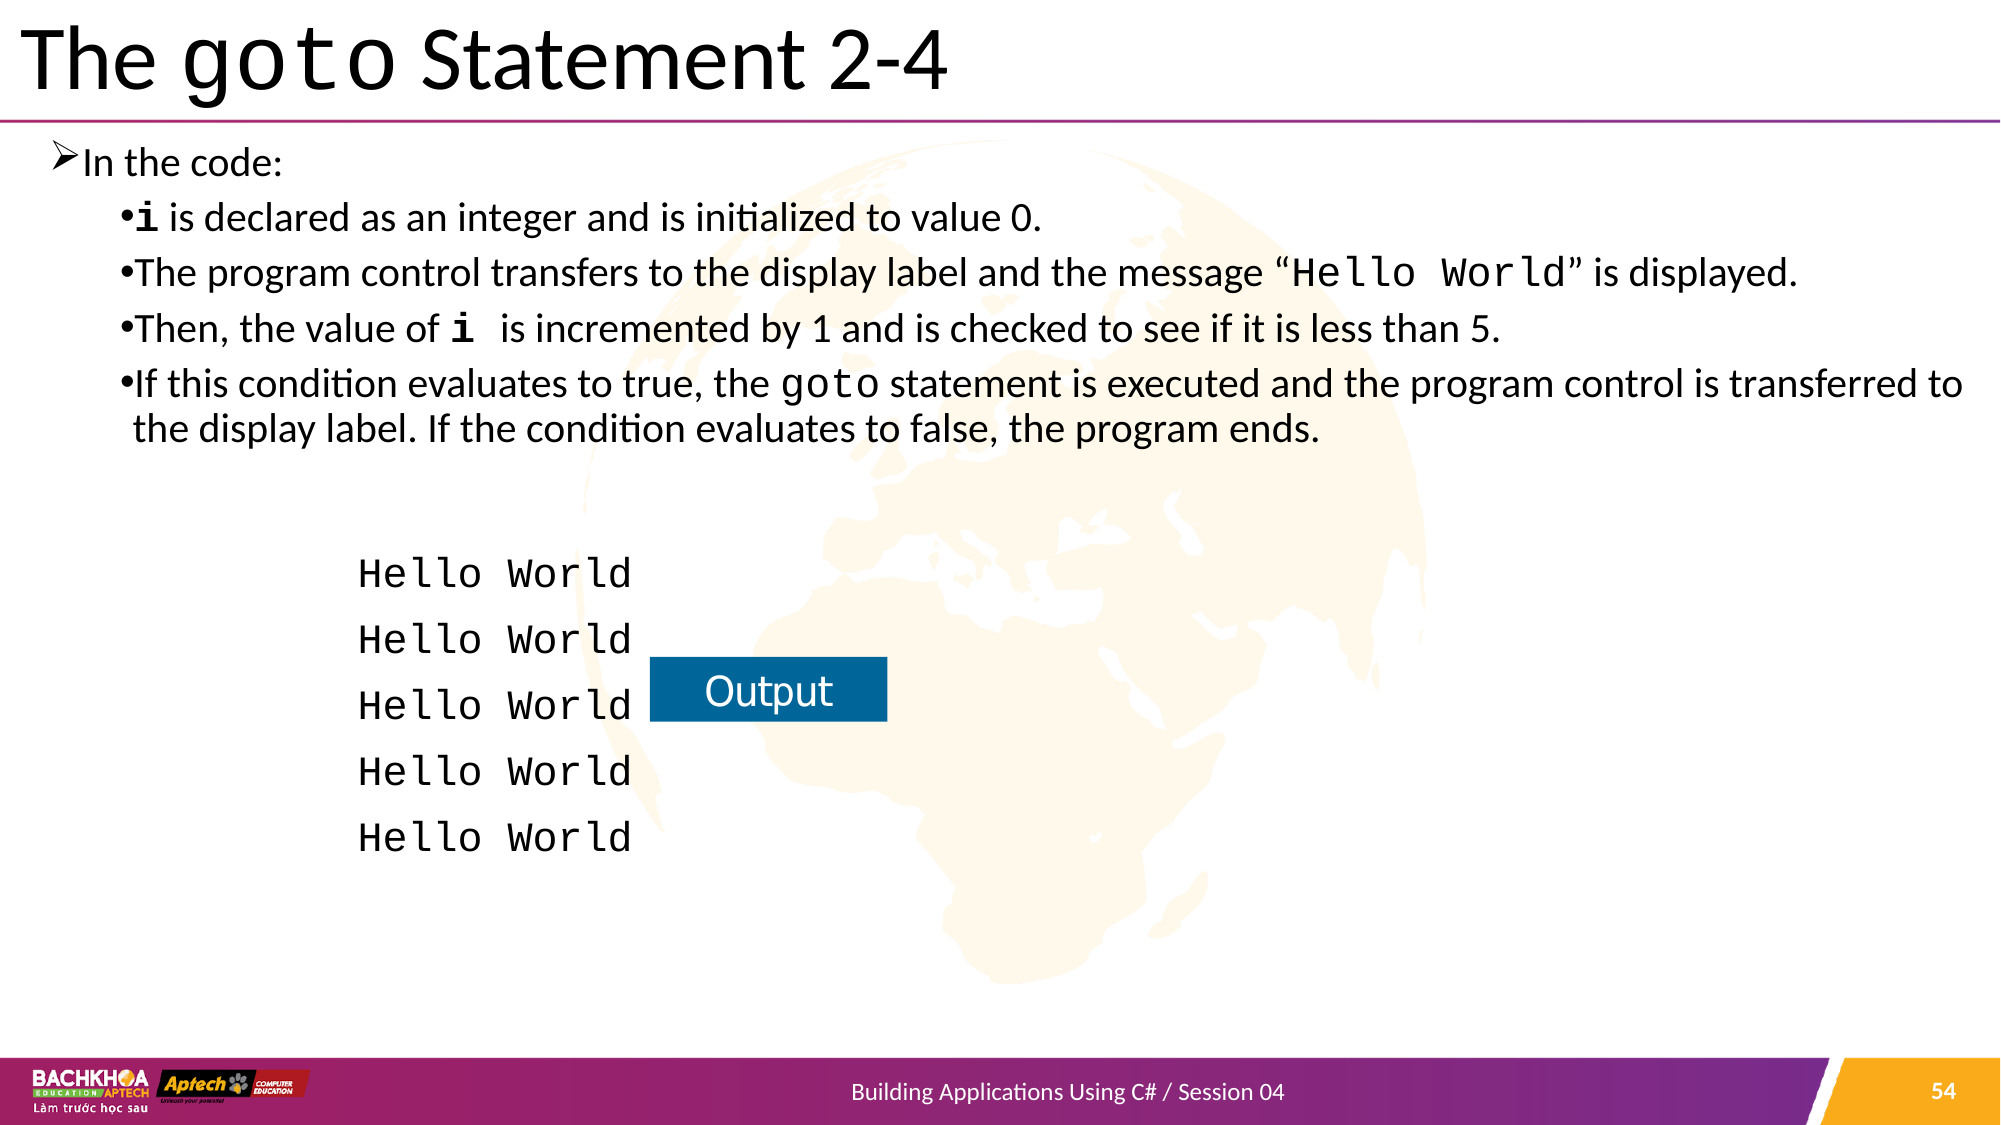

# The goto Statement 2-4
In the code:
i is declared as an integer and is initialized to value 0.
The program control transfers to the display label and the message “Hello World” is displayed.
Then, the value of i is incremented by 1 and is checked to see if it is less than 5.
If this condition evaluates to true, the goto statement is executed and the program control is transferred to the display label. If the condition evaluates to false, the program ends.

			Hello World
			Hello World
			Hello World
			Hello World
			Hello World

Output
54
Building Applications Using C# / Session 04